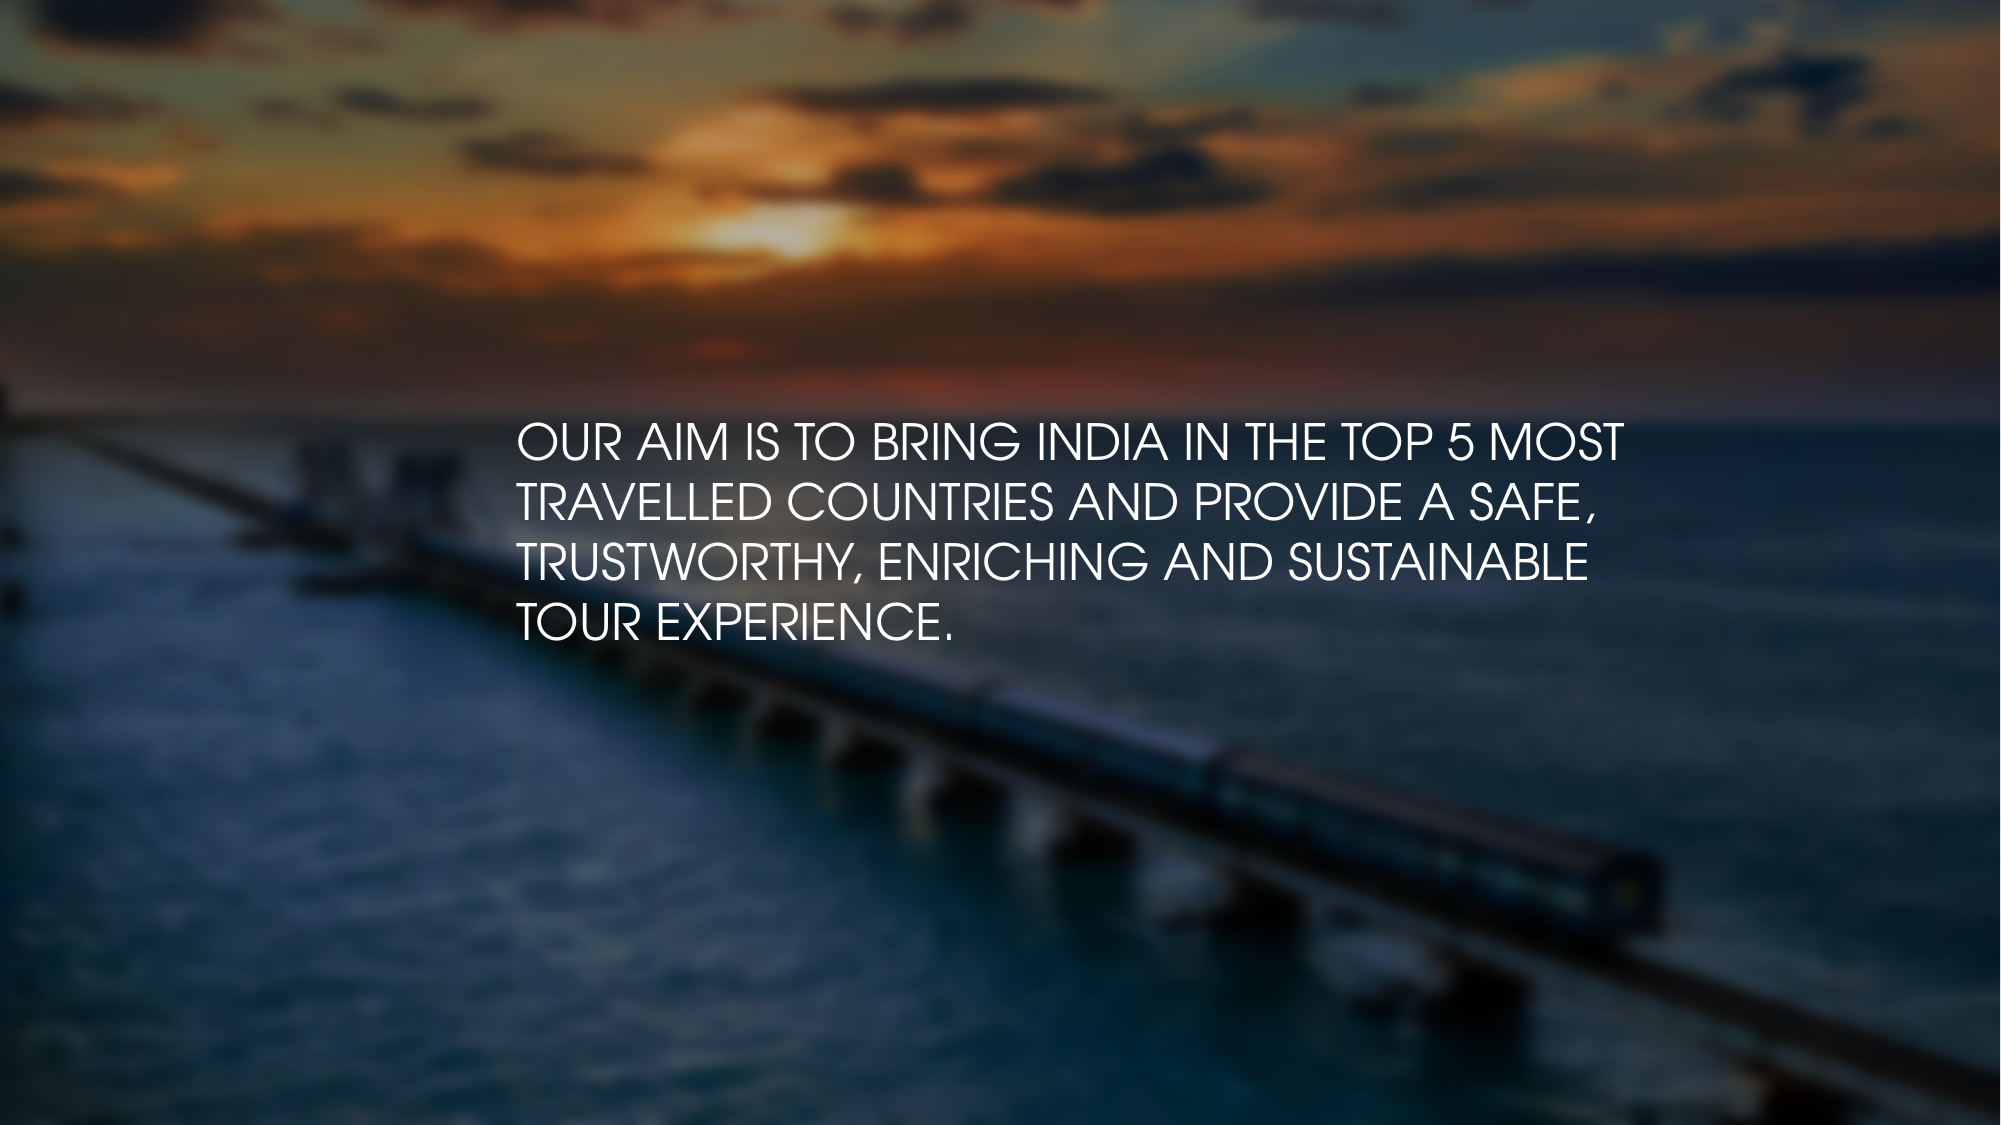

OUR AIM IS TO BRING INDIA IN THE TOP 5 MOST TRAVELLED COUNTRIES AND PROVIDE A SAFE, TRUSTWORTHY, ENRICHING AND SUSTAINABLE TOUR EXPERIENCE.